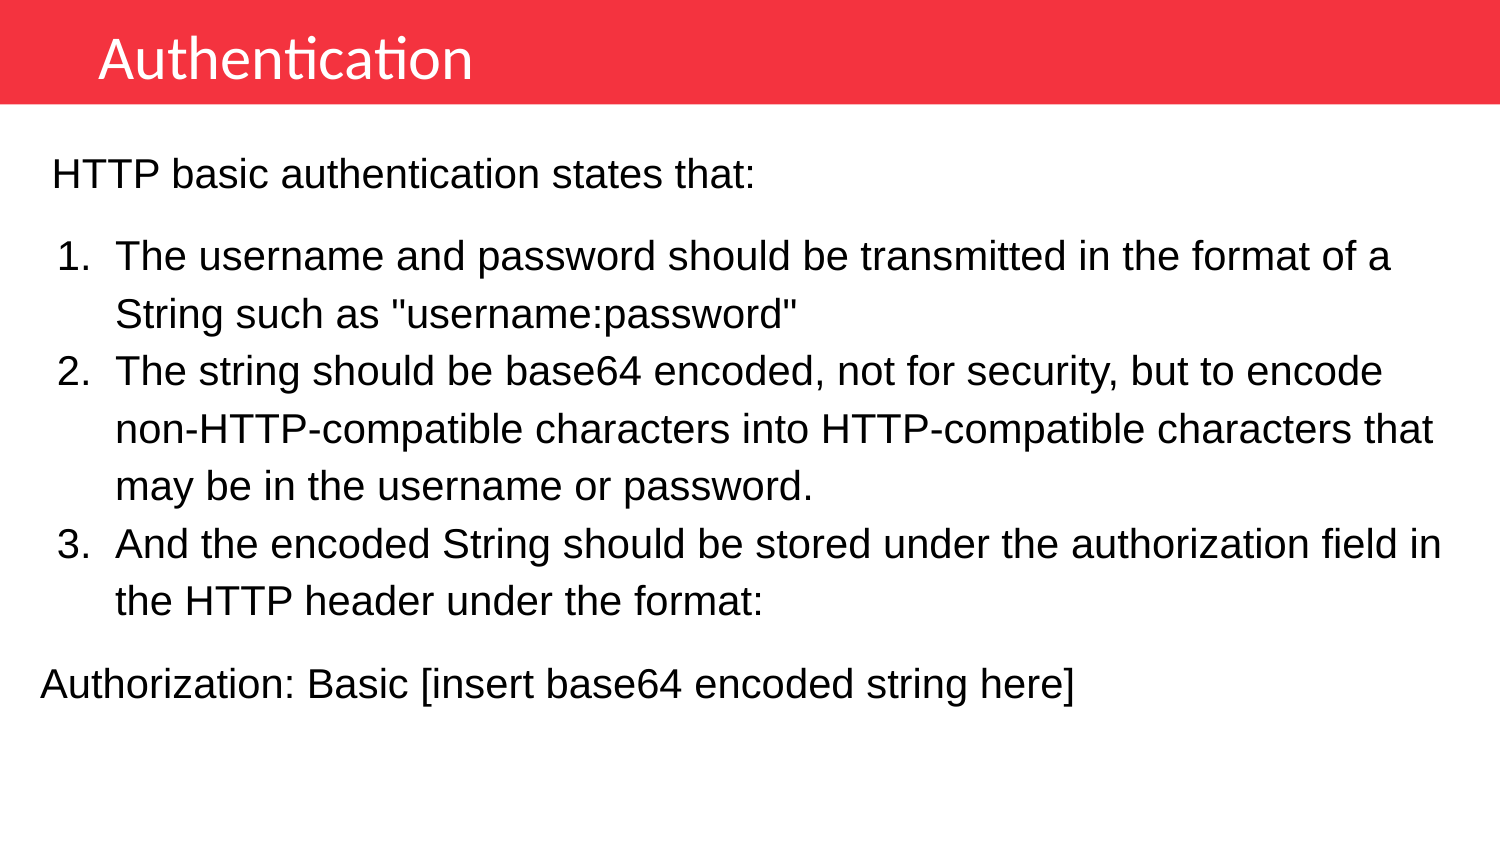

Authentication

 HTTP basic authentication states that:
The username and password should be transmitted in the format of a String such as "username:password"
The string should be base64 encoded, not for security, but to encode non-HTTP-compatible characters into HTTP-compatible characters that may be in the username or password.
And the encoded String should be stored under the authorization field in the HTTP header under the format:
Authorization: Basic [insert base64 encoded string here]